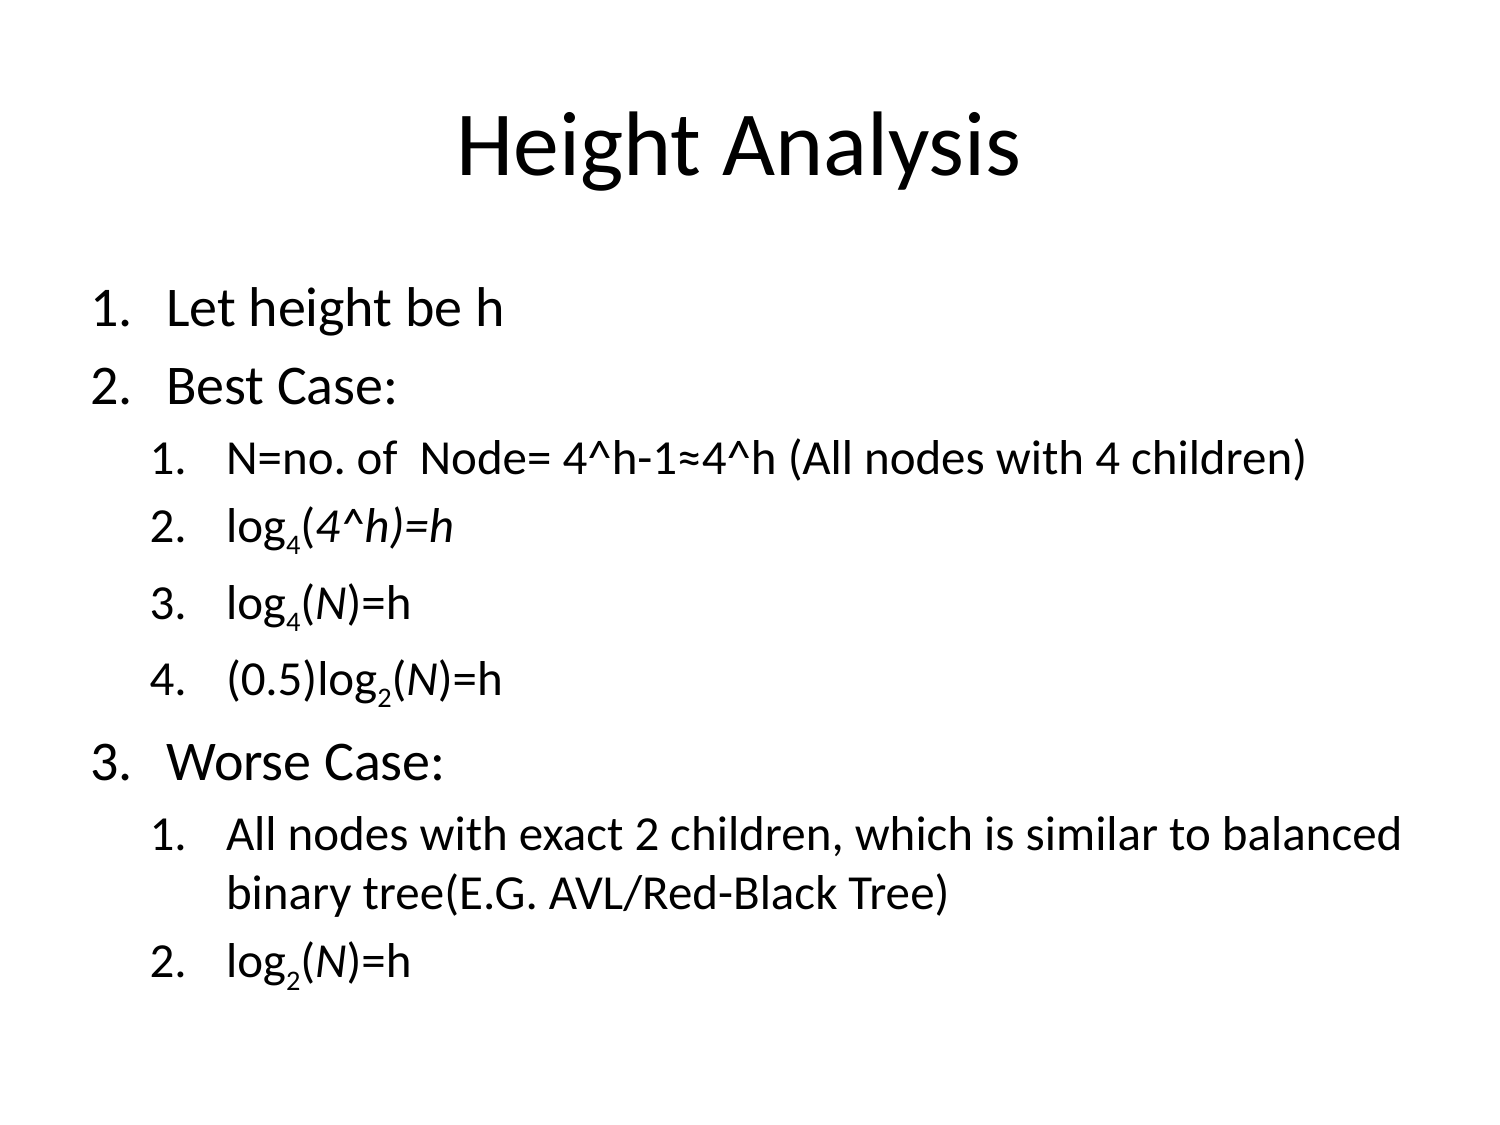

# Height Analysis
Let height be h
Best Case:
N=no. of  Node= 4^h-1≈4^h (All nodes with 4 children)
log4(4^h)=h
log4(N)=h
(0.5)log2(N)=h
Worse Case:
All nodes with exact 2 children, which is similar to balanced binary tree(E.G. AVL/Red-Black Tree)
log2(N)=h